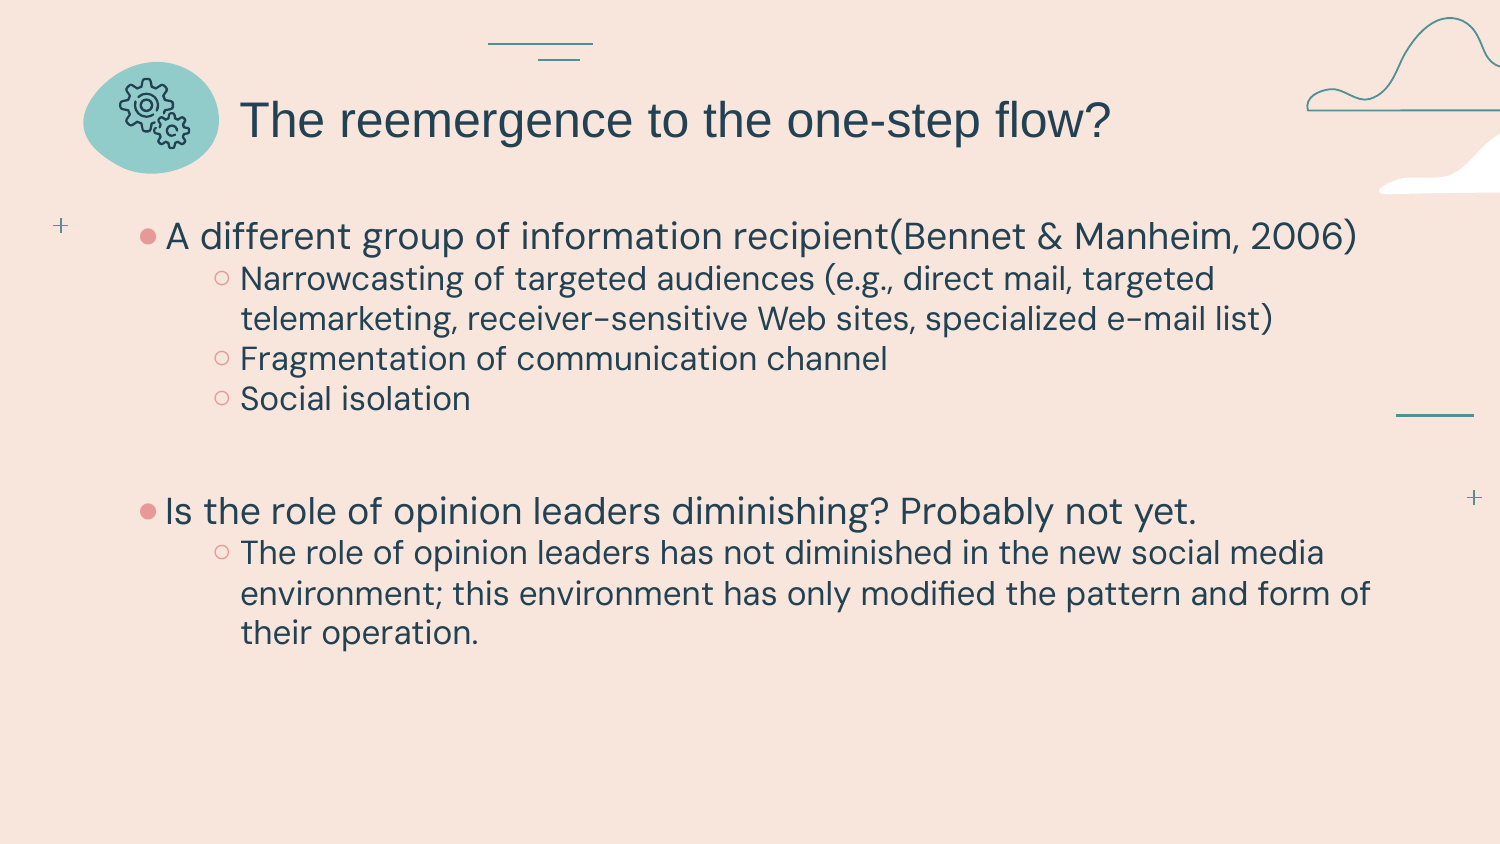

# The reemergence to the one-step flow?
A different group of information recipient(Bennet & Manheim, 2006)
Narrowcasting of targeted audiences (e.g., direct mail, targeted telemarketing, receiver-sensitive Web sites, specialized e-mail list)
Fragmentation of communication channel
Social isolation

Is the role of opinion leaders diminishing? Probably not yet.
The role of opinion leaders has not diminished in the new social media environment; this environment has only modified the pattern and form of their operation.